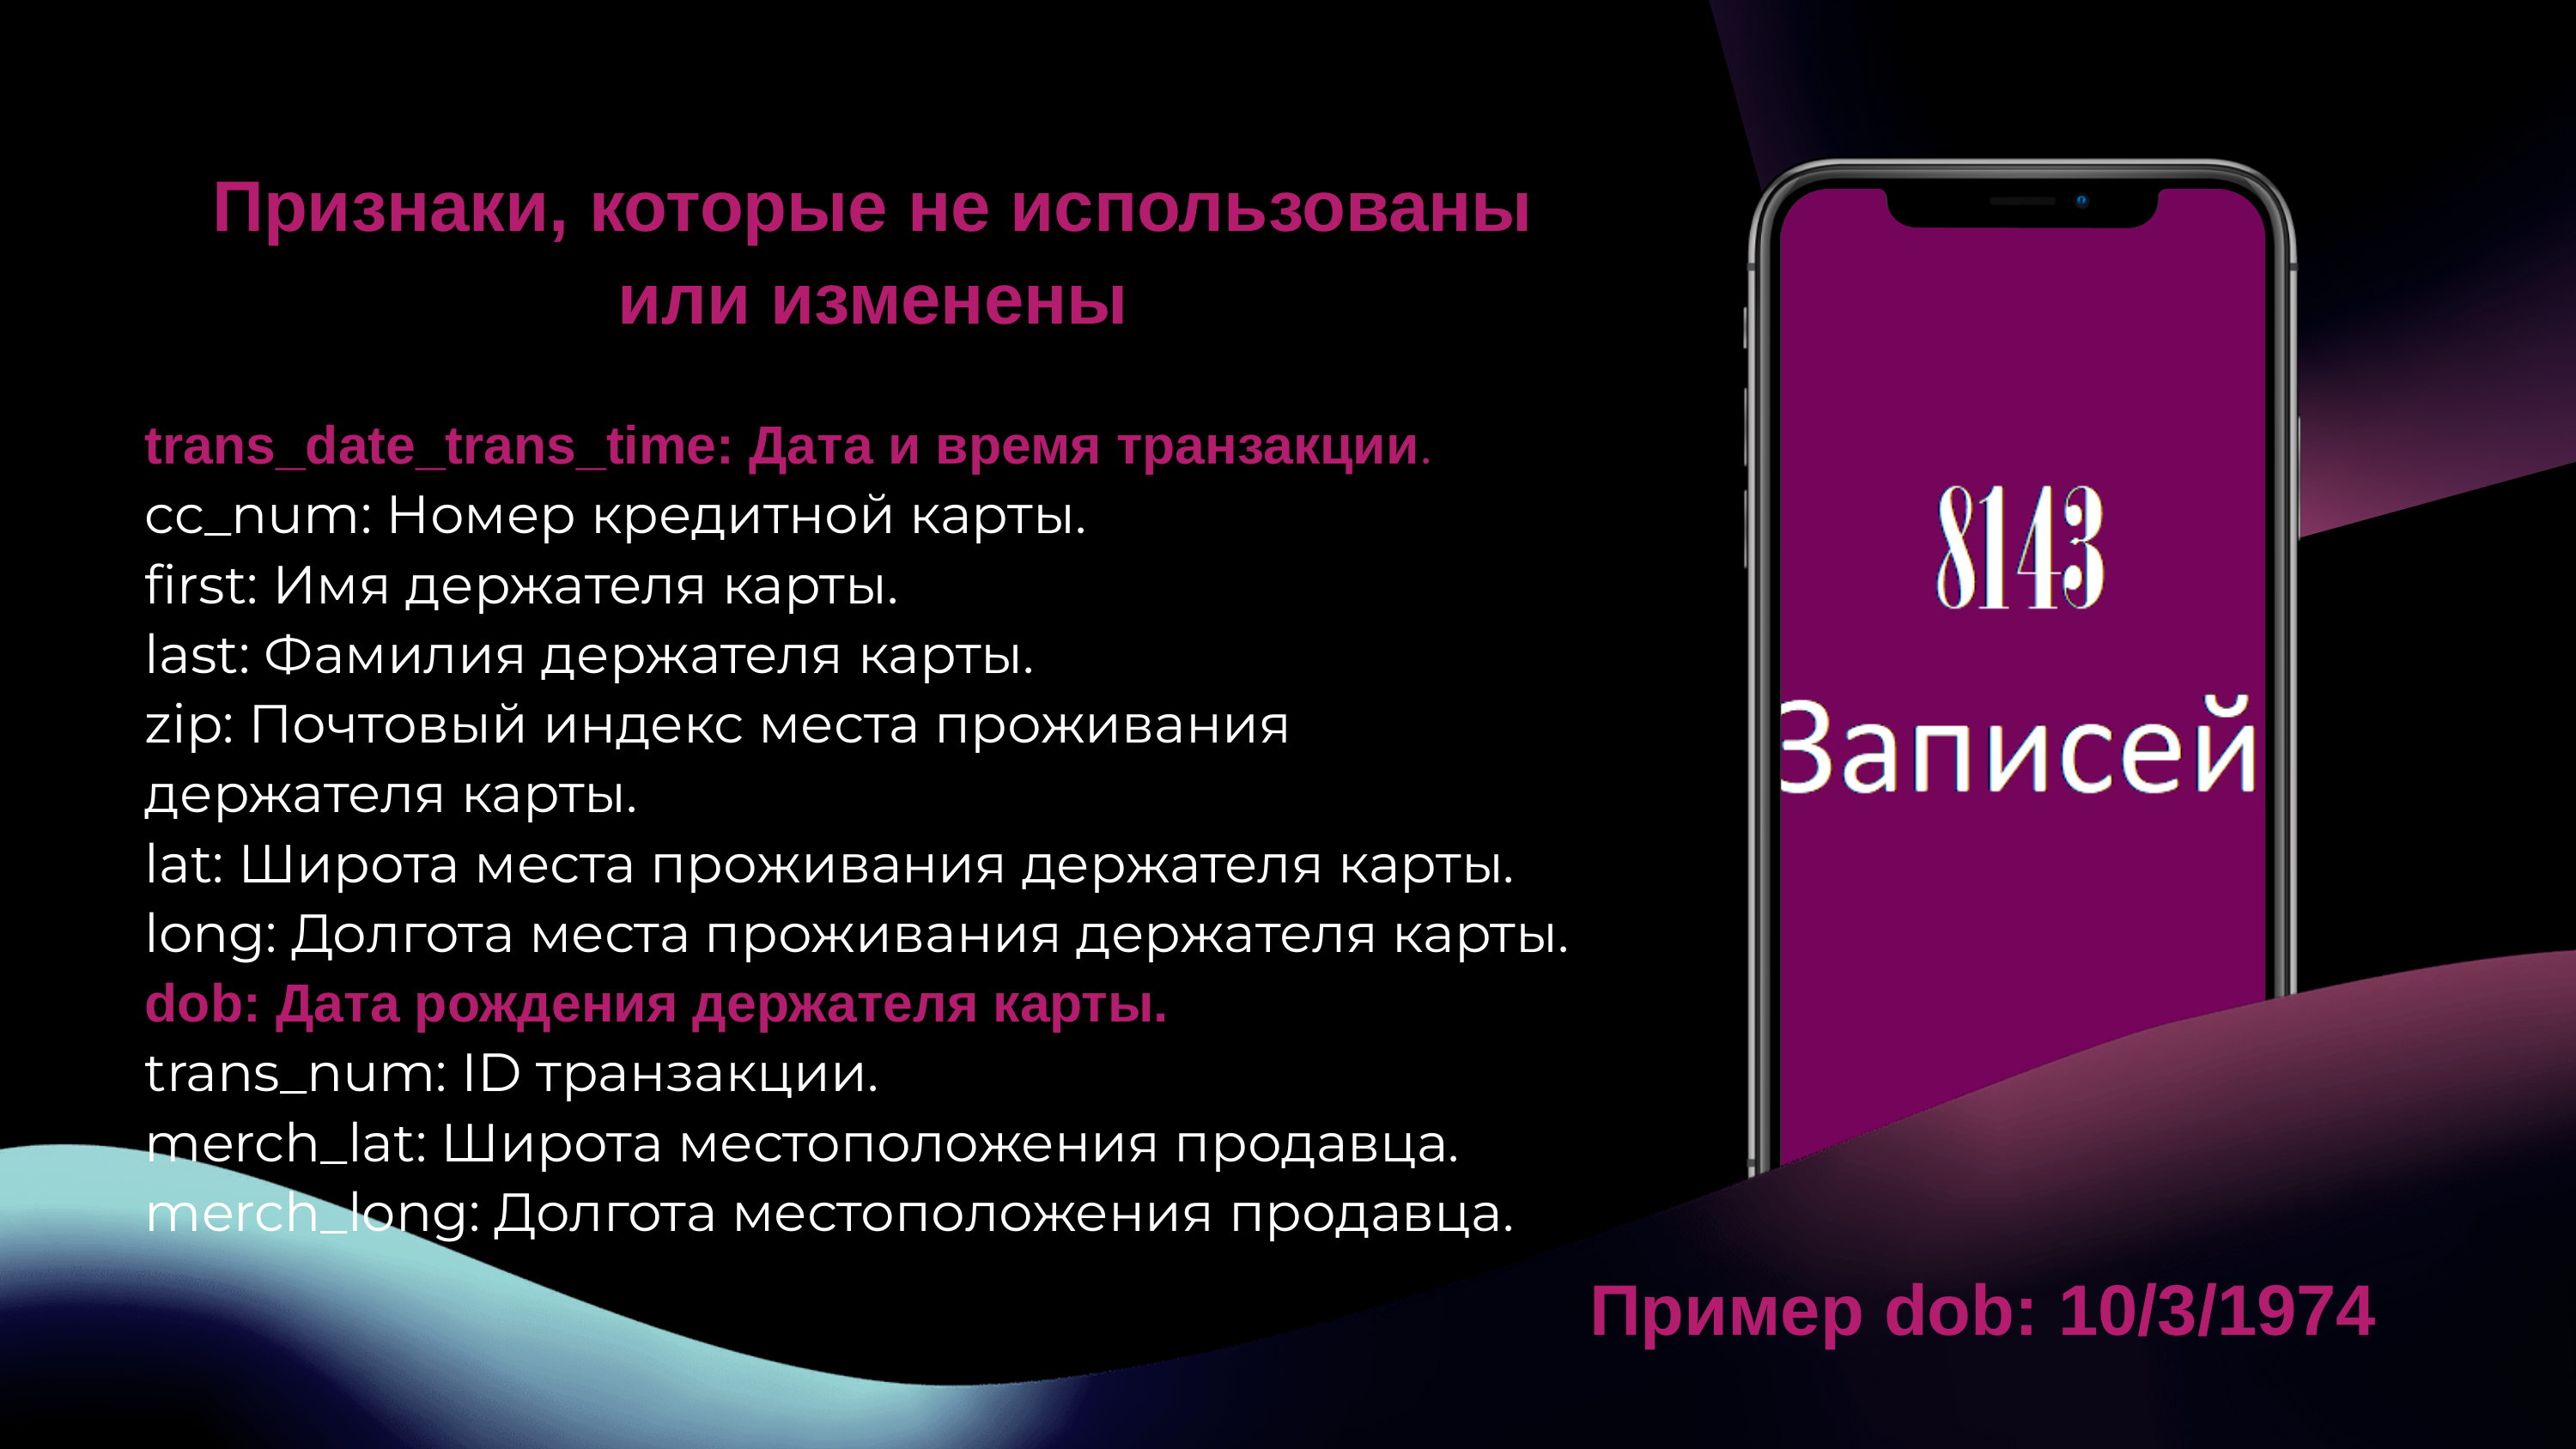

Признаки, которые не использованы или изменены

trans_date_trans_time: Дата и время транзакции.
cc_num: Номер кредитной карты.
first: Имя держателя карты.
last: Фамилия держателя карты.
zip: Почтовый индекс места проживания держателя карты.
lat: Широта места проживания держателя карты.
long: Долгота места проживания держателя карты.
dob: Дата рождения держателя карты.
trans_num: ID транзакции.
merch_lat: Широта местоположения продавца.
merch_long: Долгота местоположения продавца.

Пример dob: 10/3/1974